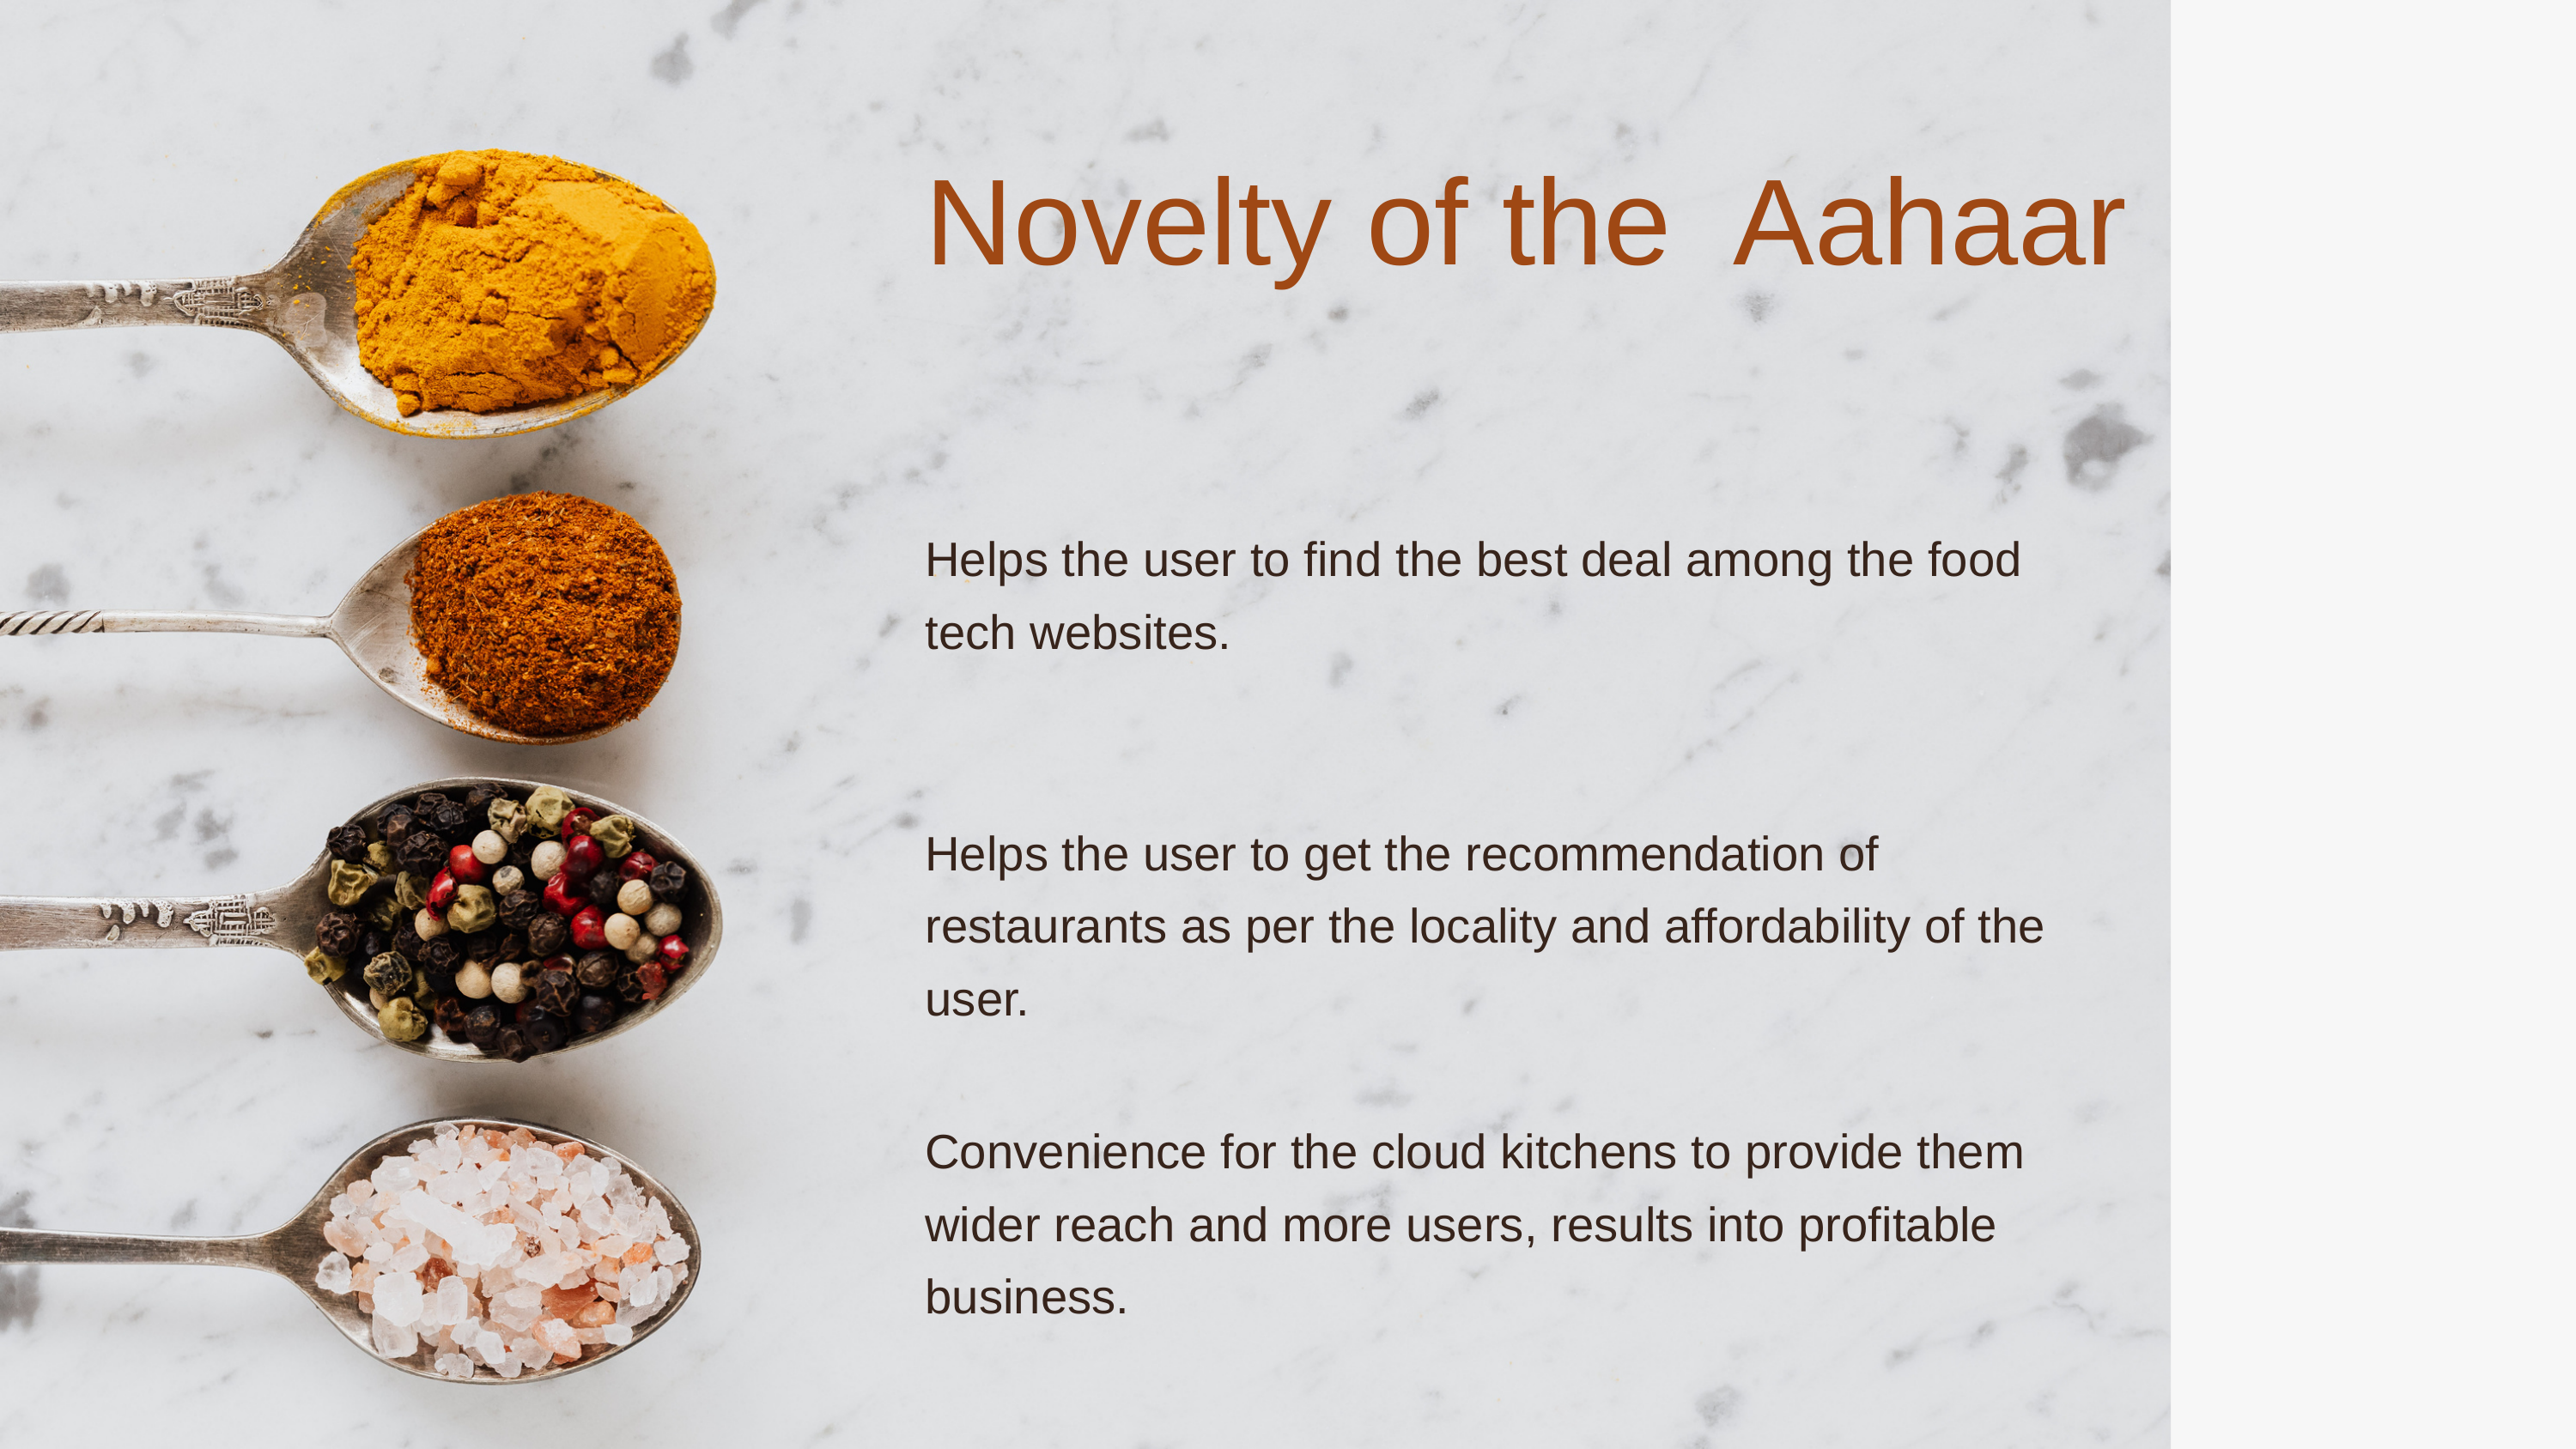

Novelty of the  Aahaar
Helps the user to find the best deal among the food tech websites.
Helps the user to get the recommendation of restaurants as per the locality and affordability of the user.
Convenience for the cloud kitchens to provide them wider reach and more users, results into profitable business.